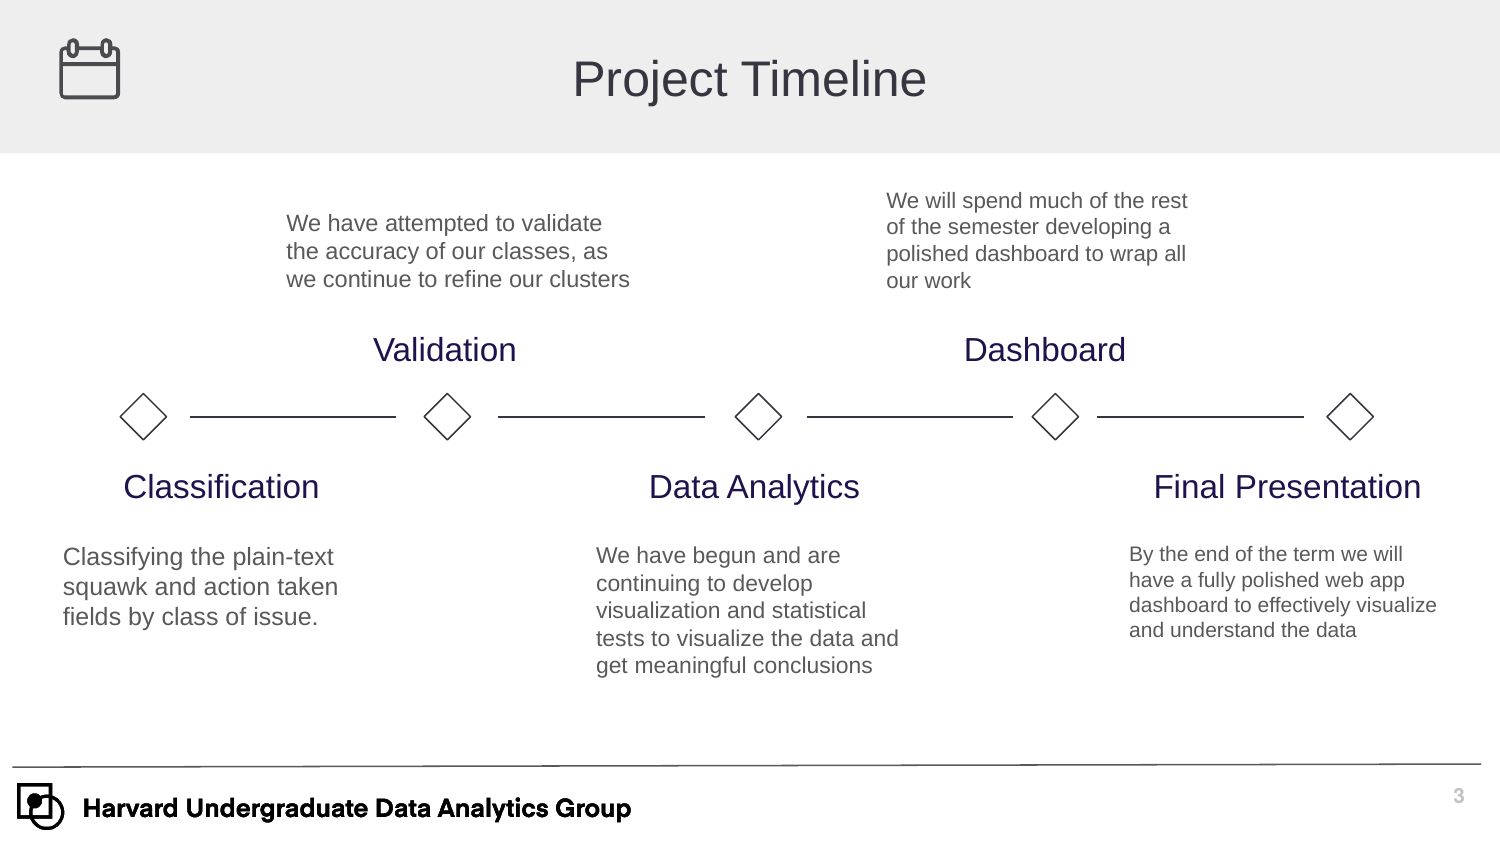

Project Timeline
We have attempted to validate the accuracy of our classes, as we continue to refine our clusters
We will spend much of the rest of the semester developing a polished dashboard to wrap all our work
Validation
Dashboard
Data Analytics
# Classification
Final Presentation
We have begun and are continuing to develop visualization and statistical tests to visualize the data and get meaningful conclusions
Classifying the plain-text squawk and action taken fields by class of issue.
By the end of the term we will have a fully polished web app dashboard to effectively visualize and understand the data
3